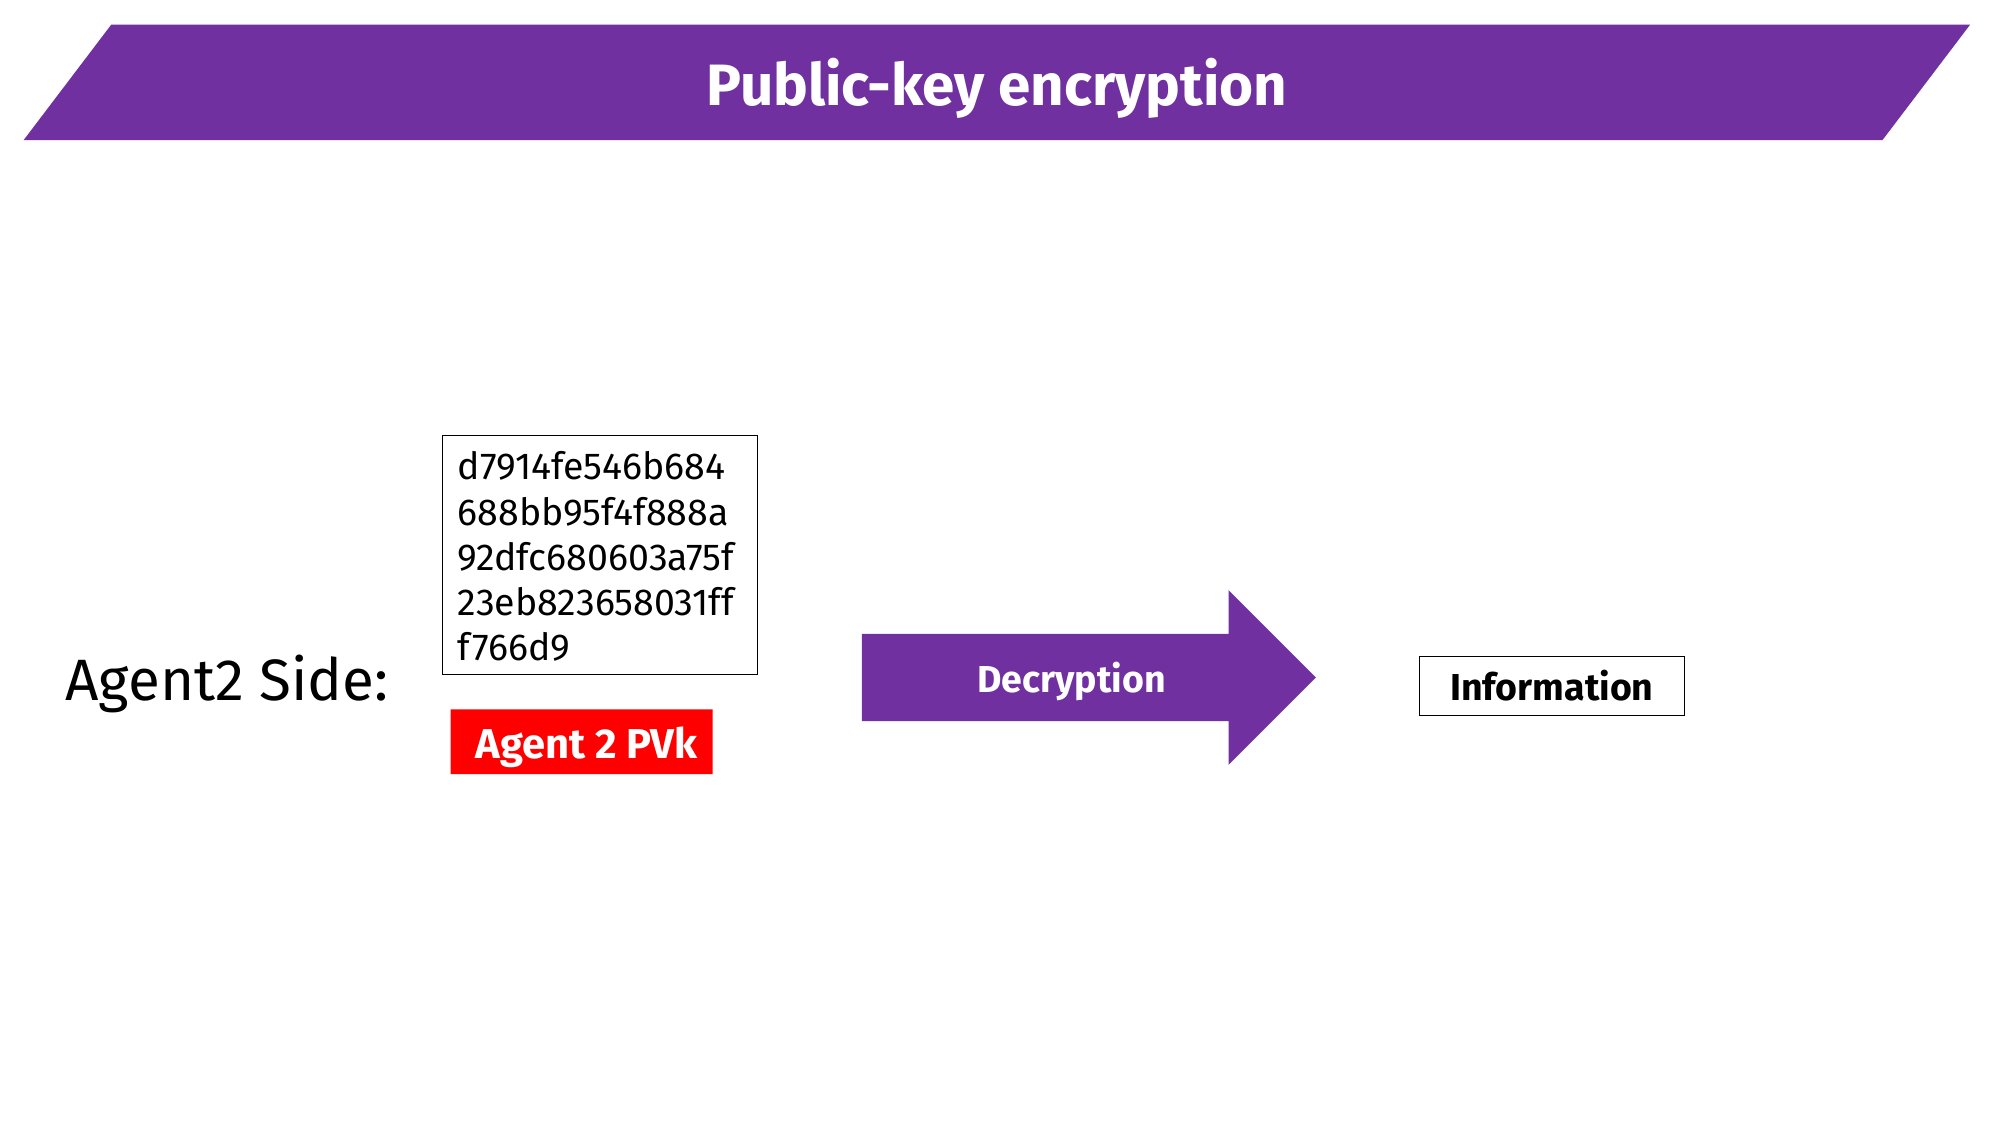

Public-key encryption
d7914fe546b684688bb95f4f888a92dfc680603a75f23eb823658031fff766d9
 Decryption
Agent2 Side:
Information
 Agent 2 PVk